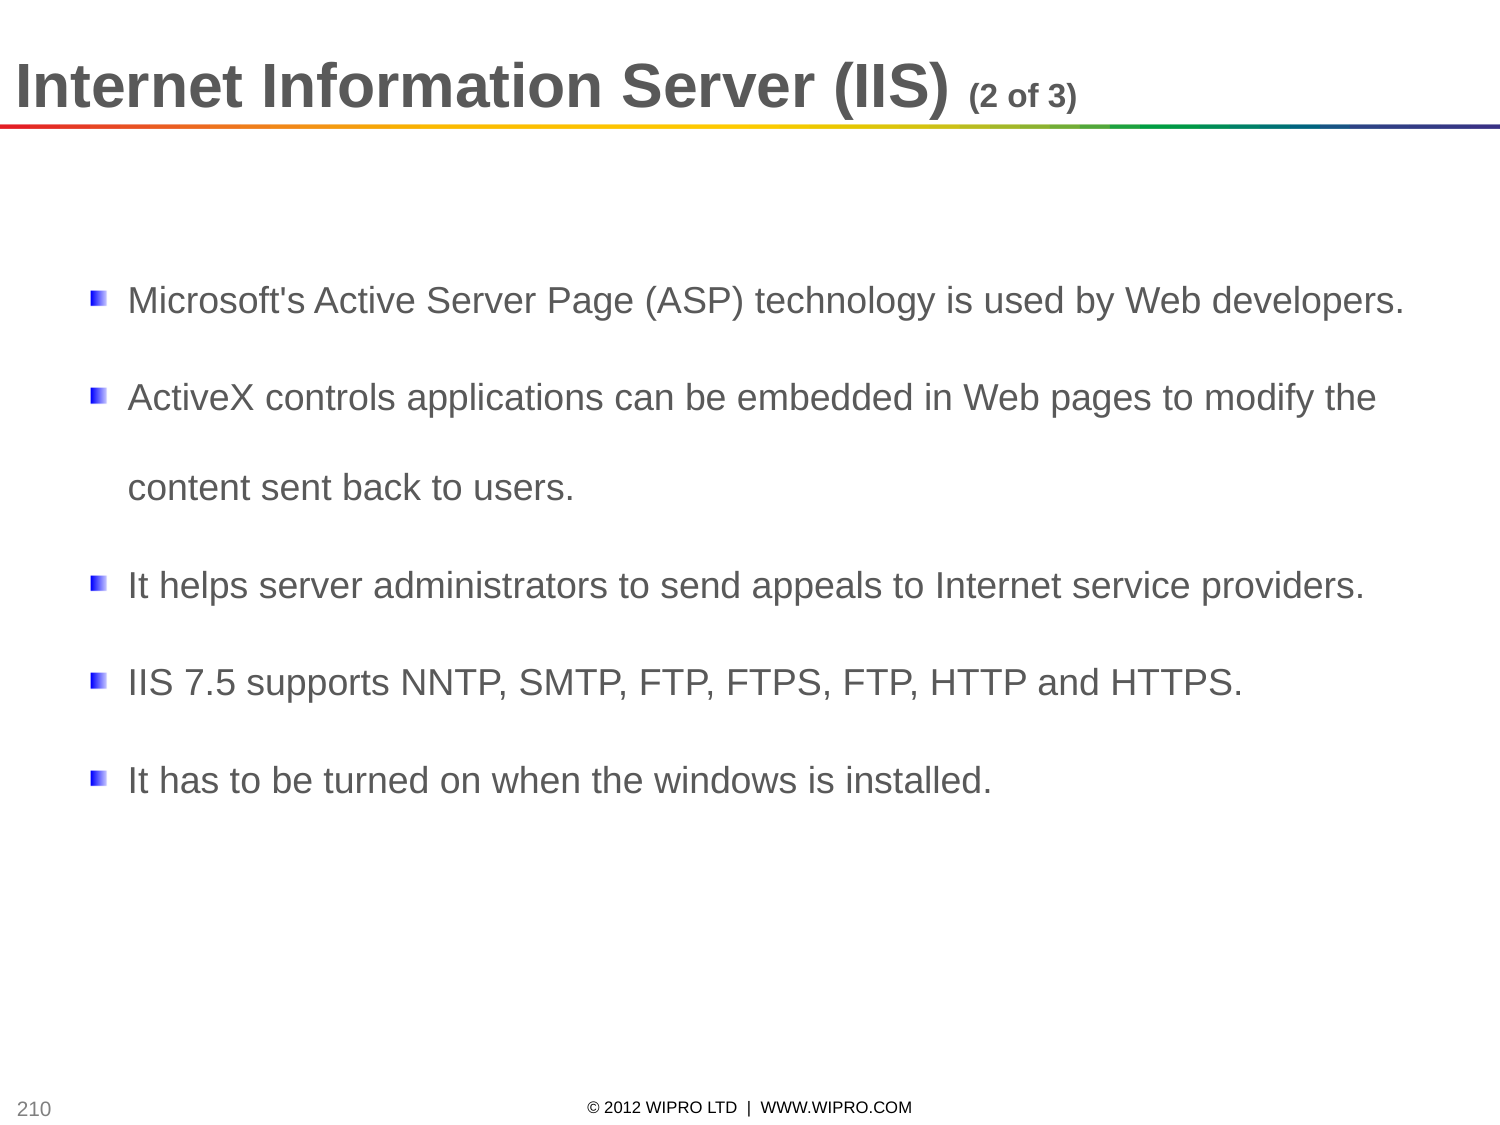

Internet Information Server (IIS) (2 of 3)
Microsoft's Active Server Page (ASP) technology is used by Web developers.
ActiveX controls applications can be embedded in Web pages to modify the content sent back to users.
It helps server administrators to send appeals to Internet service providers.
IIS 7.5 supports NNTP, SMTP, FTP, FTPS, FTP, HTTP and HTTPS.
It has to be turned on when the windows is installed.